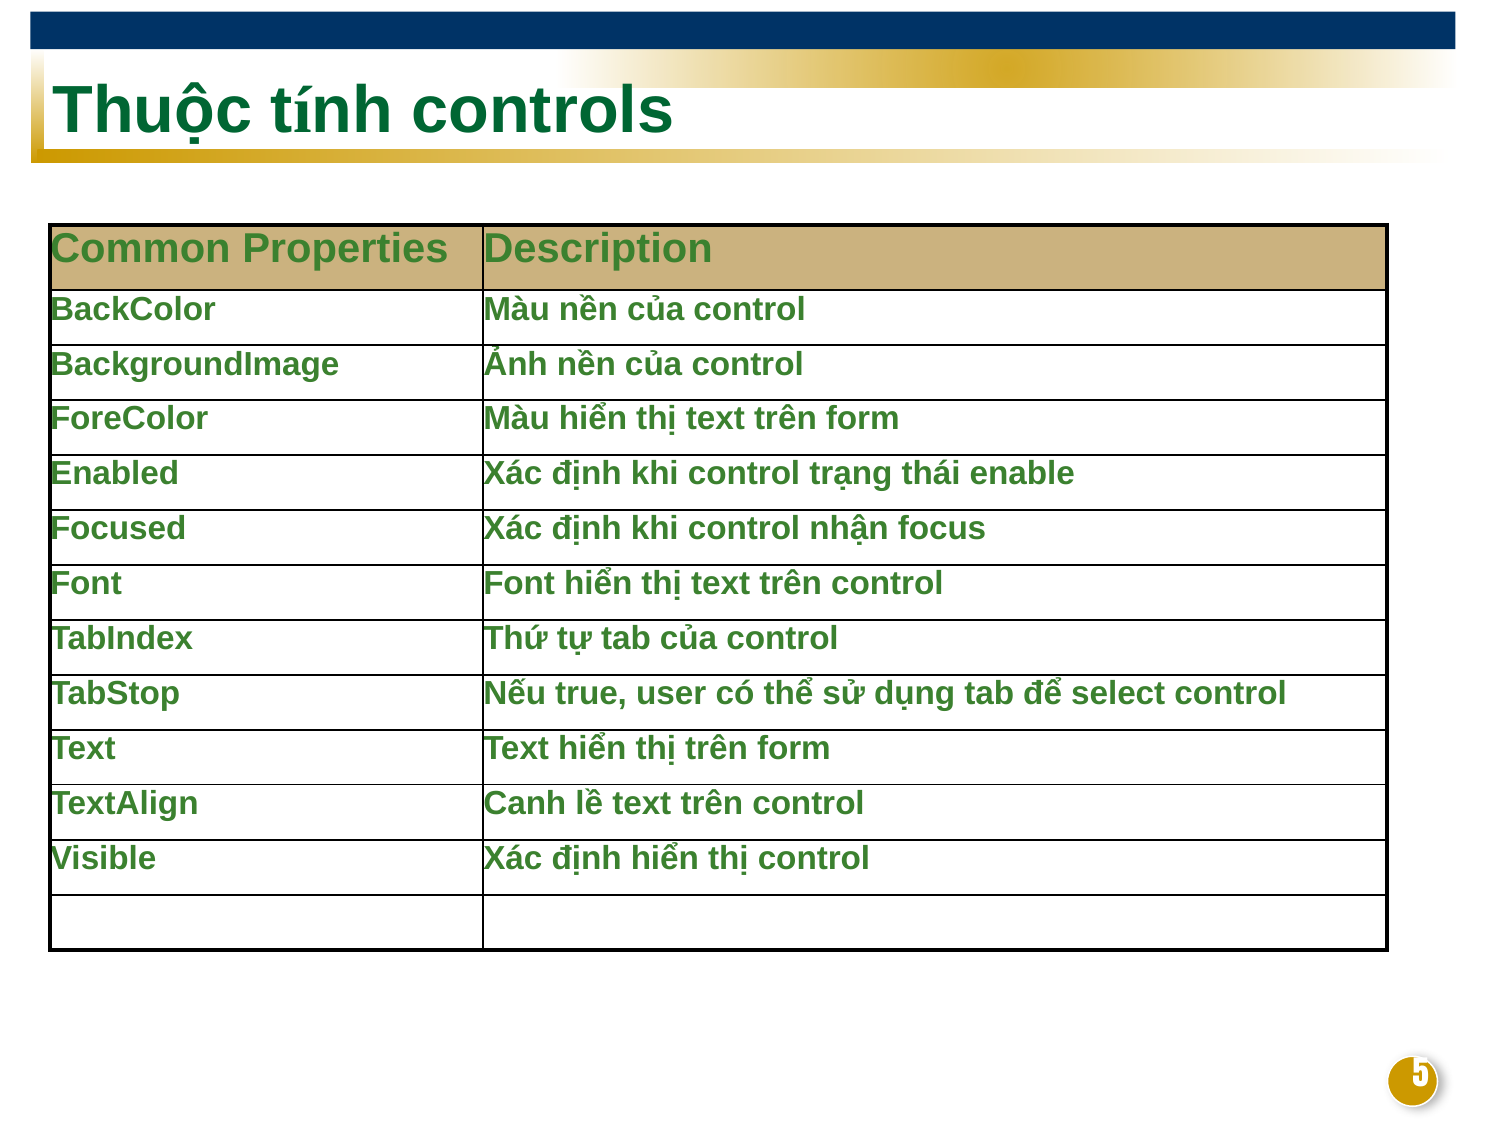

# Thuộc tính controls
| Common Properties | Description |
| --- | --- |
| BackColor | Màu nền của control |
| BackgroundImage | Ảnh nền của control |
| ForeColor | Màu hiển thị text trên form |
| Enabled | Xác định khi control trạng thái enable |
| Focused | Xác định khi control nhận focus |
| Font | Font hiển thị text trên control |
| TabIndex | Thứ tự tab của control |
| TabStop | Nếu true, user có thể sử dụng tab để select control |
| Text | Text hiển thị trên form |
| TextAlign | Canh lề text trên control |
| Visible | Xác định hiển thị control |
|  |  |
5